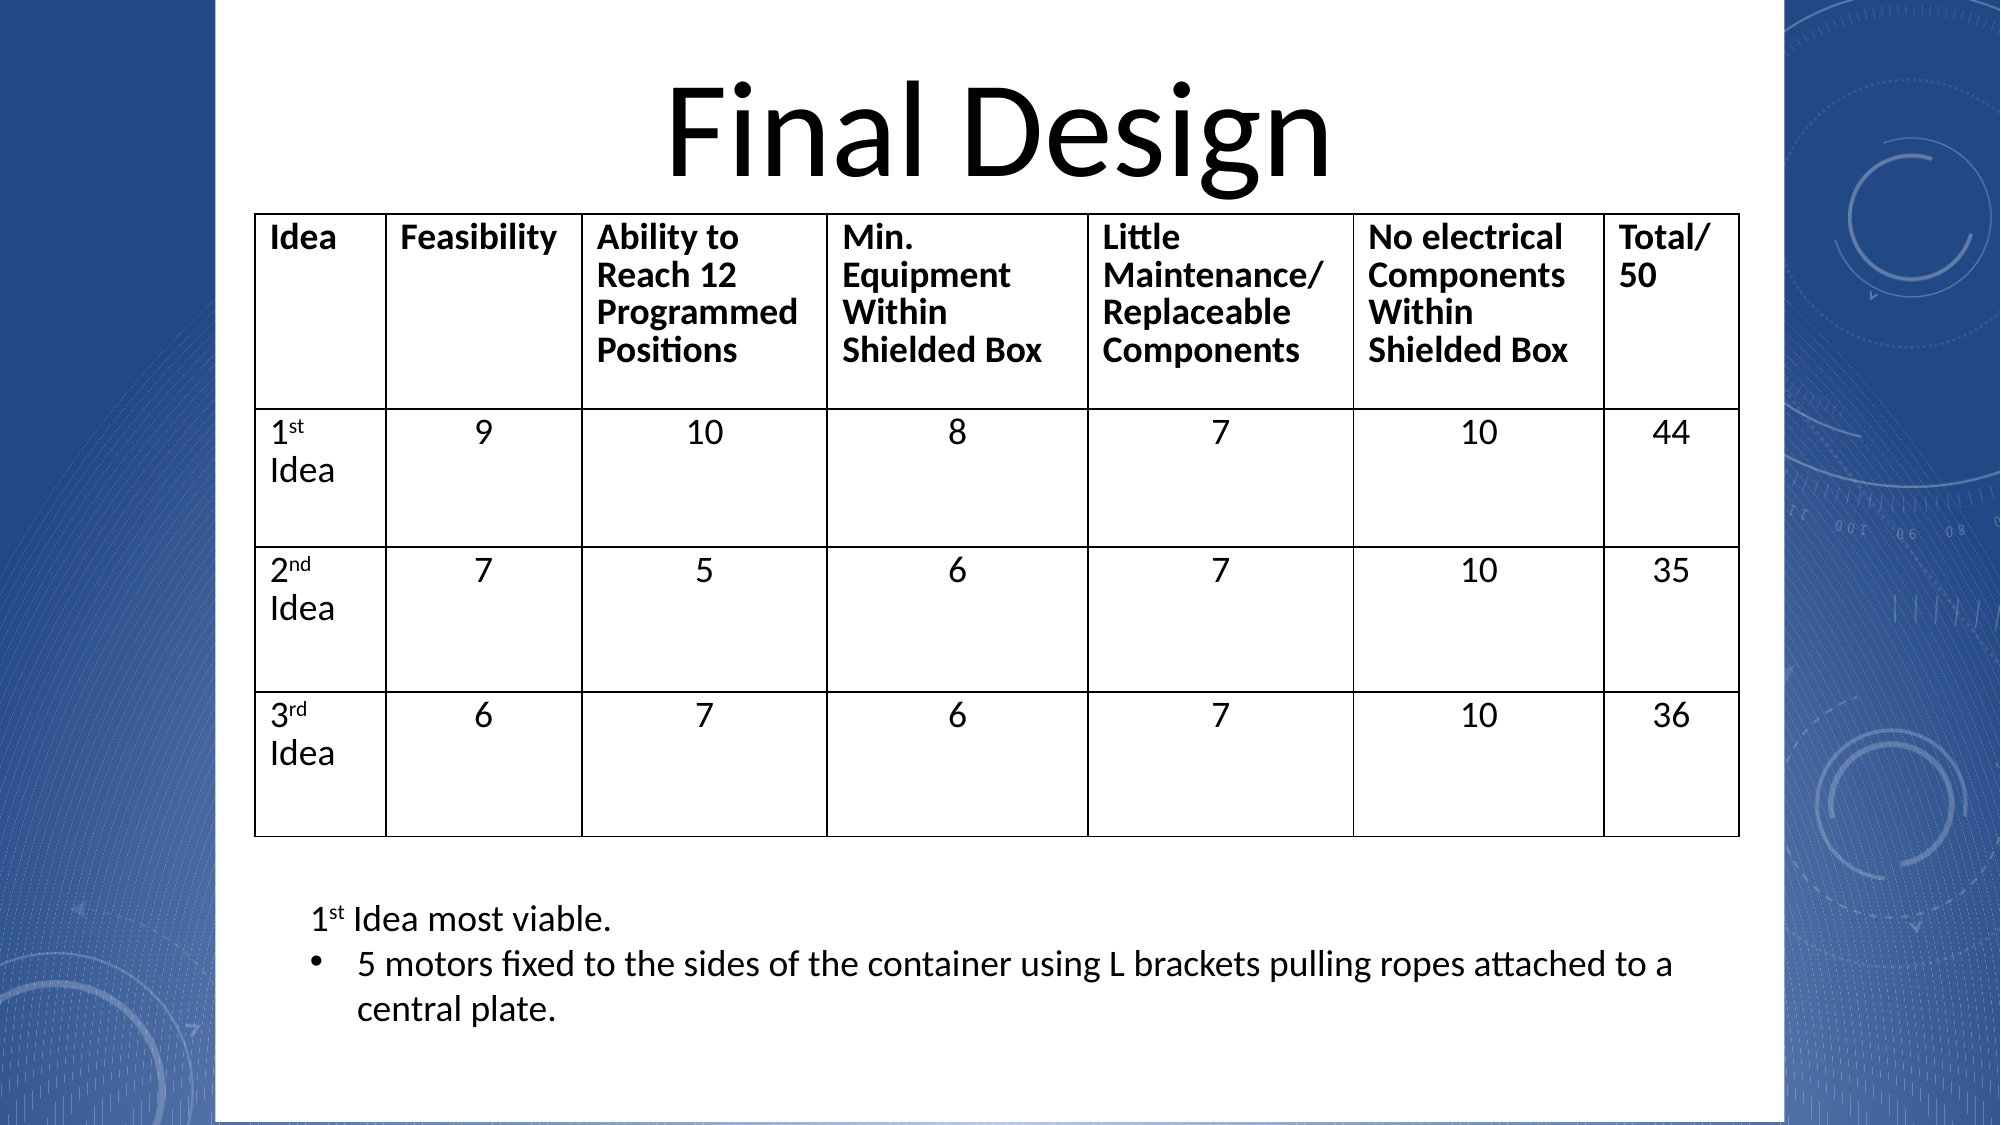

Final Design
| Idea | Feasibility | Ability to Reach 12 Programmed Positions | Min. Equipment Within Shielded Box | Little Maintenance/ Replaceable Components | No electrical Components Within Shielded Box | Total/50 |
| --- | --- | --- | --- | --- | --- | --- |
| 1st Idea | 9 | 10 | 8 | 7 | 10 | 44 |
| 2nd Idea | 7 | 5 | 6 | 7 | 10 | 35 |
| 3rd Idea | 6 | 7 | 6 | 7 | 10 | 36 |
1st Idea most viable.
5 motors fixed to the sides of the container using L brackets pulling ropes attached to a central plate.